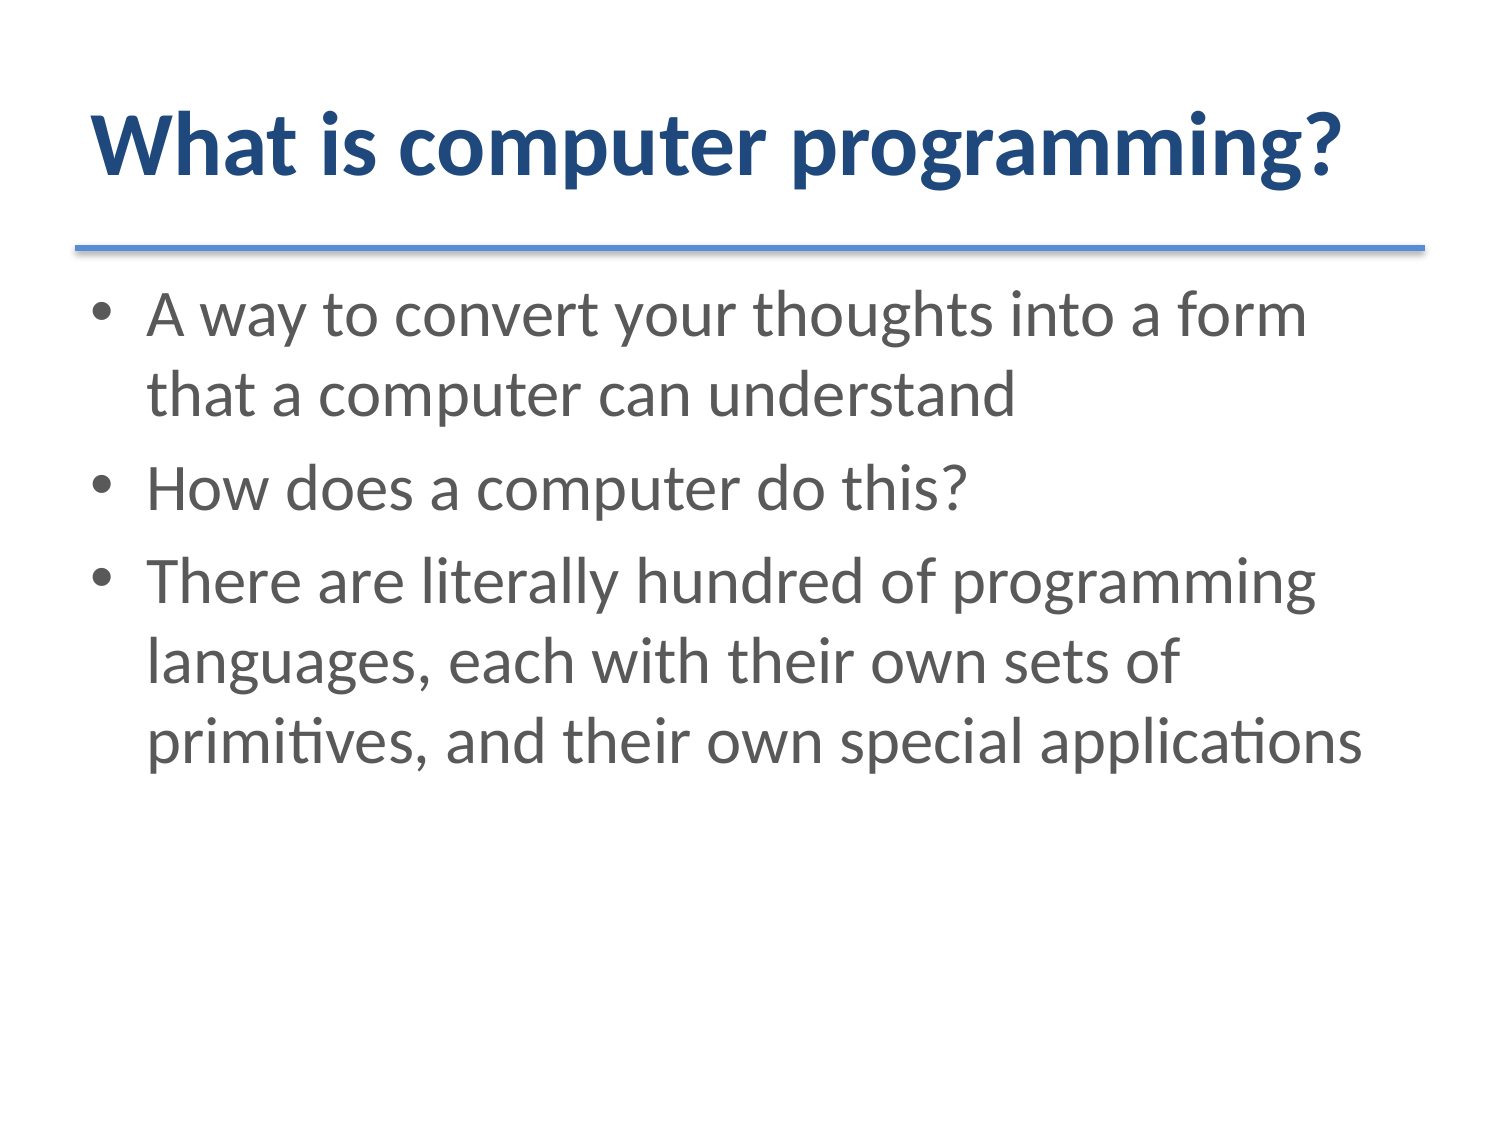

# What is computer programming?
A way to convert your thoughts into a form that a computer can understand
How does a computer do this?
There are literally hundred of programming languages, each with their own sets of primitives, and their own special applications